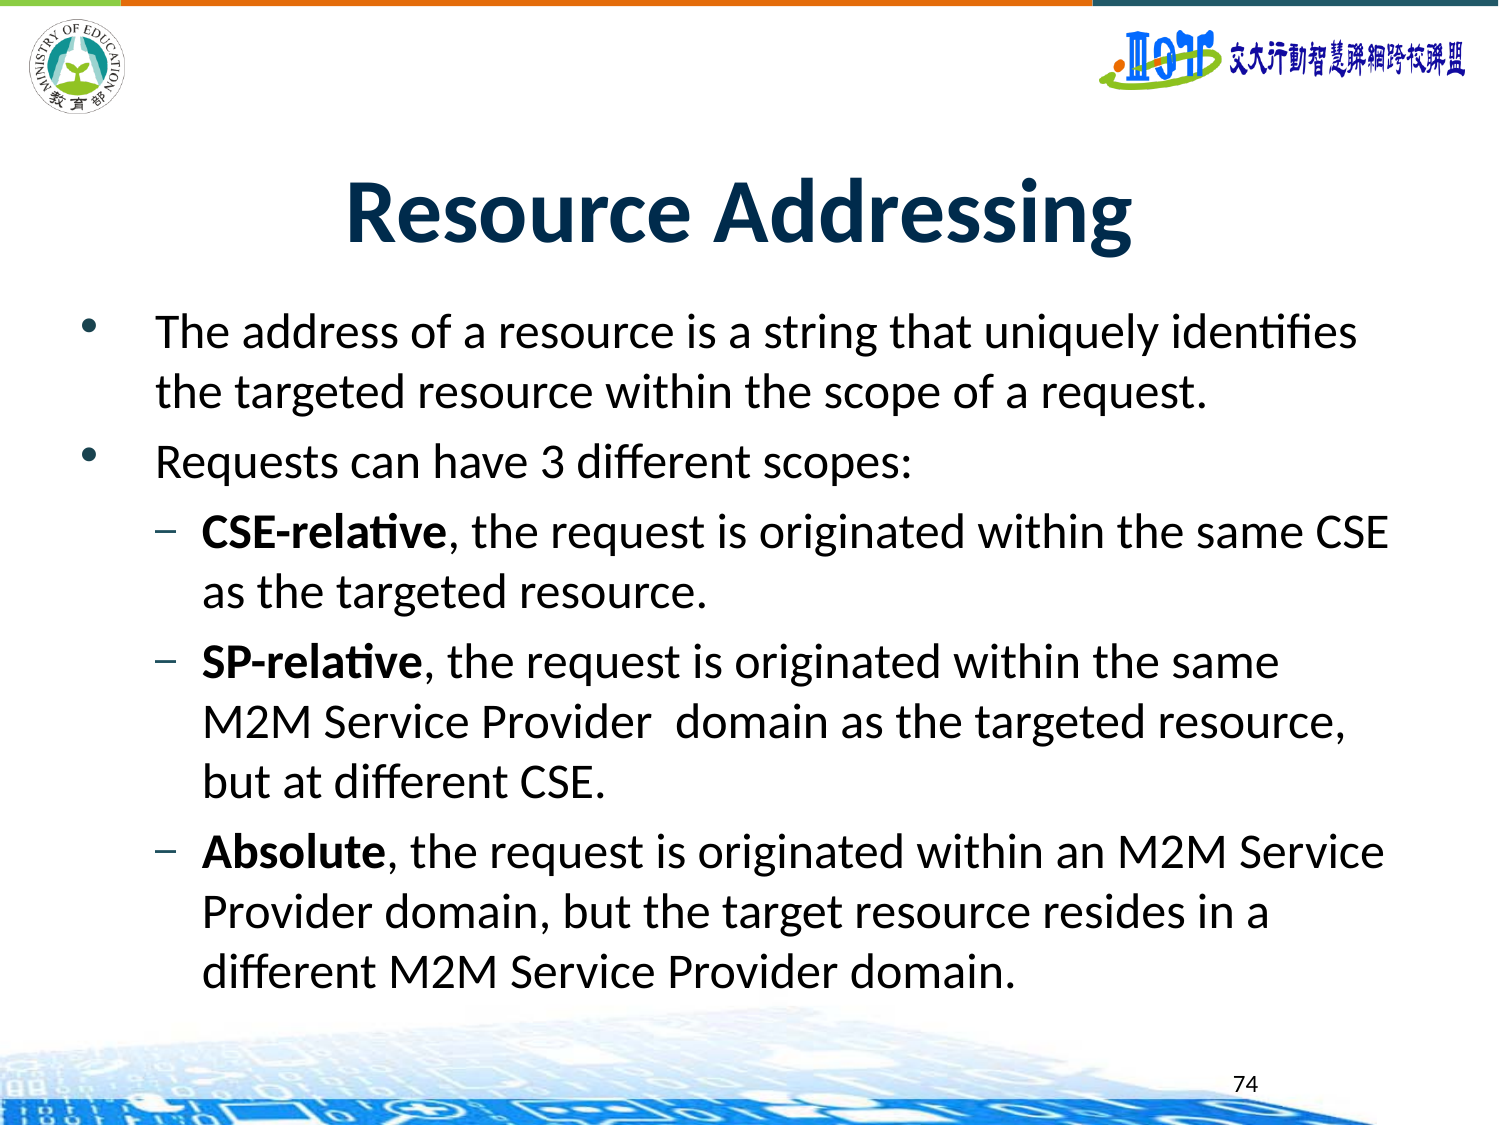

# Resource Addressing
The address of a resource is a string that uniquely identifies the targeted resource within the scope of a request.
Requests can have 3 different scopes:
CSE-relative, the request is originated within the same CSE as the targeted resource.
SP-relative, the request is originated within the same M2M Service Provider  domain as the targeted resource, but at different CSE.
Absolute, the request is originated within an M2M Service Provider domain, but the target resource resides in a different M2M Service Provider domain.
74